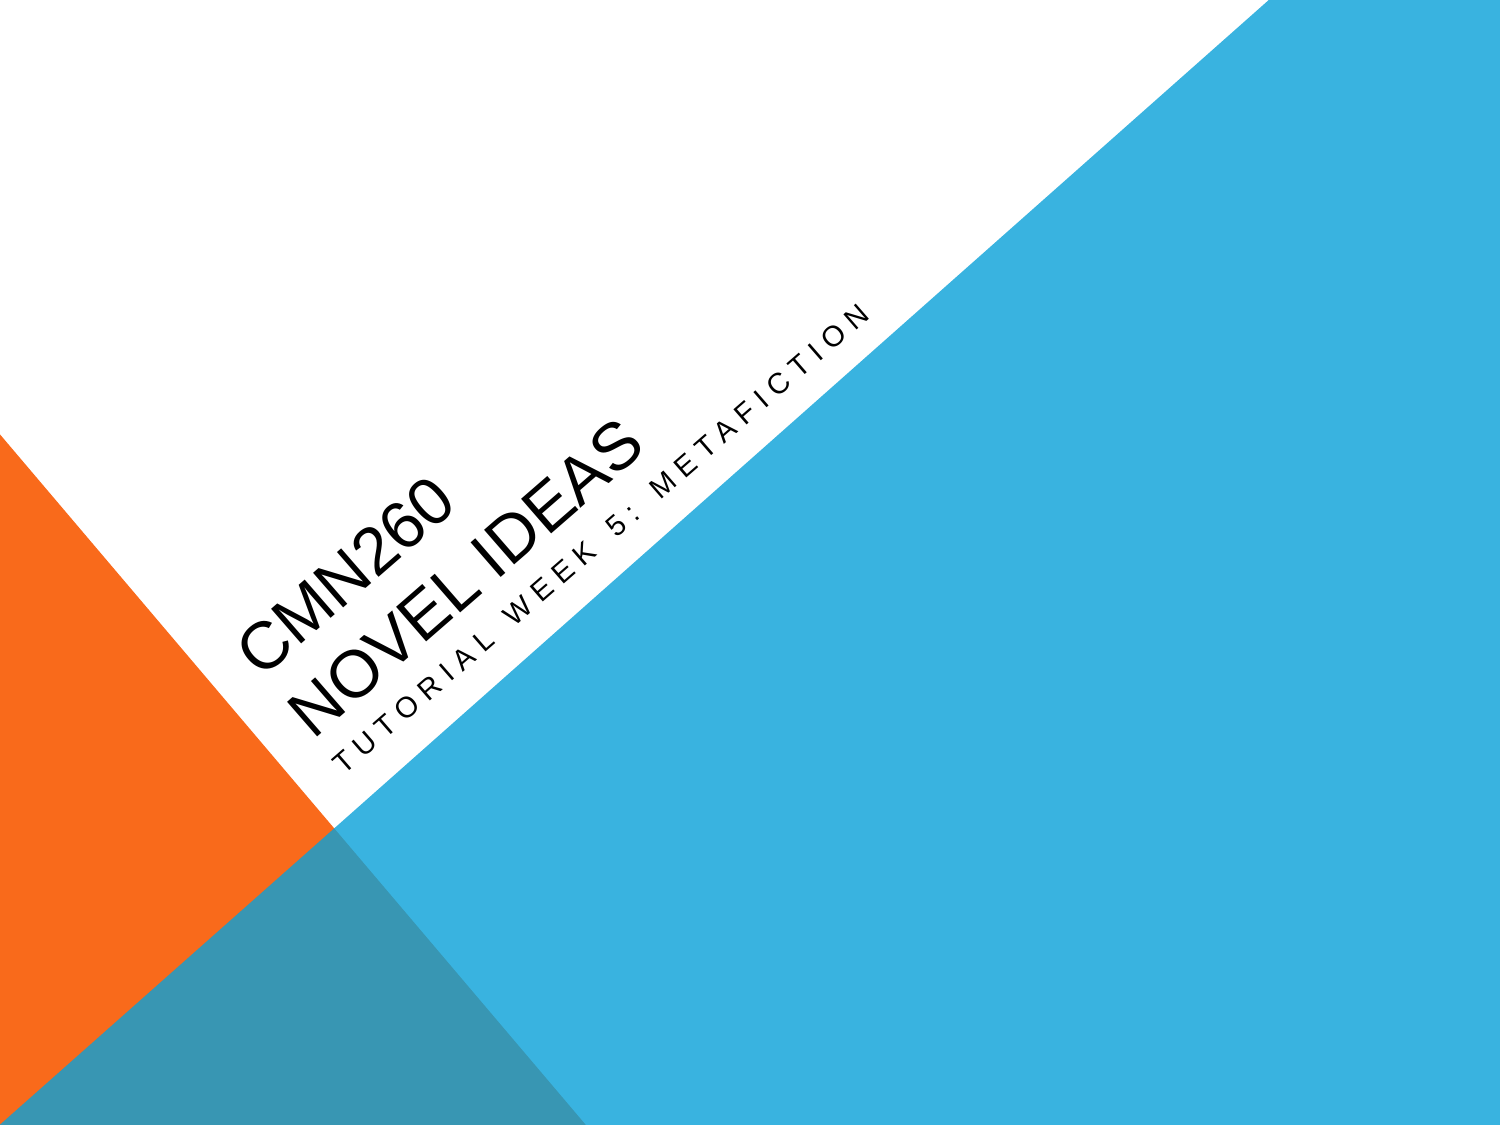

# CMN260 Novel Ideas
Tutorial Week 5: Metafiction